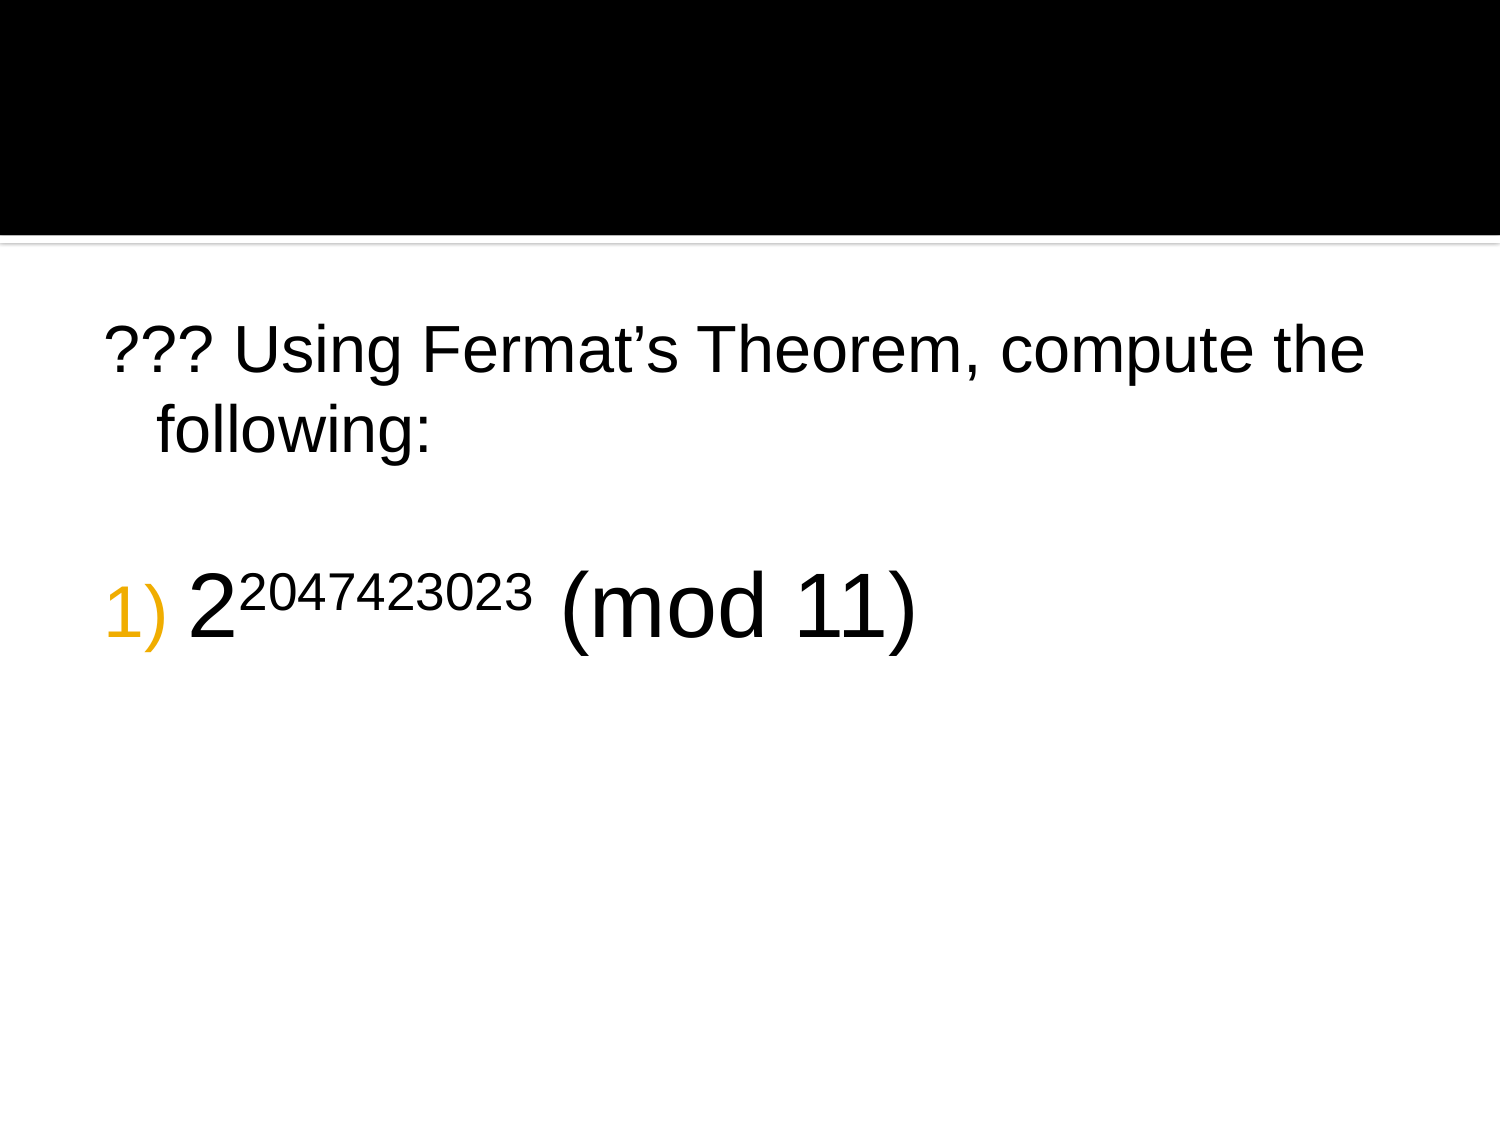

#
??? Using Fermat’s Theorem, compute the following:

22047423023 (mod 11)